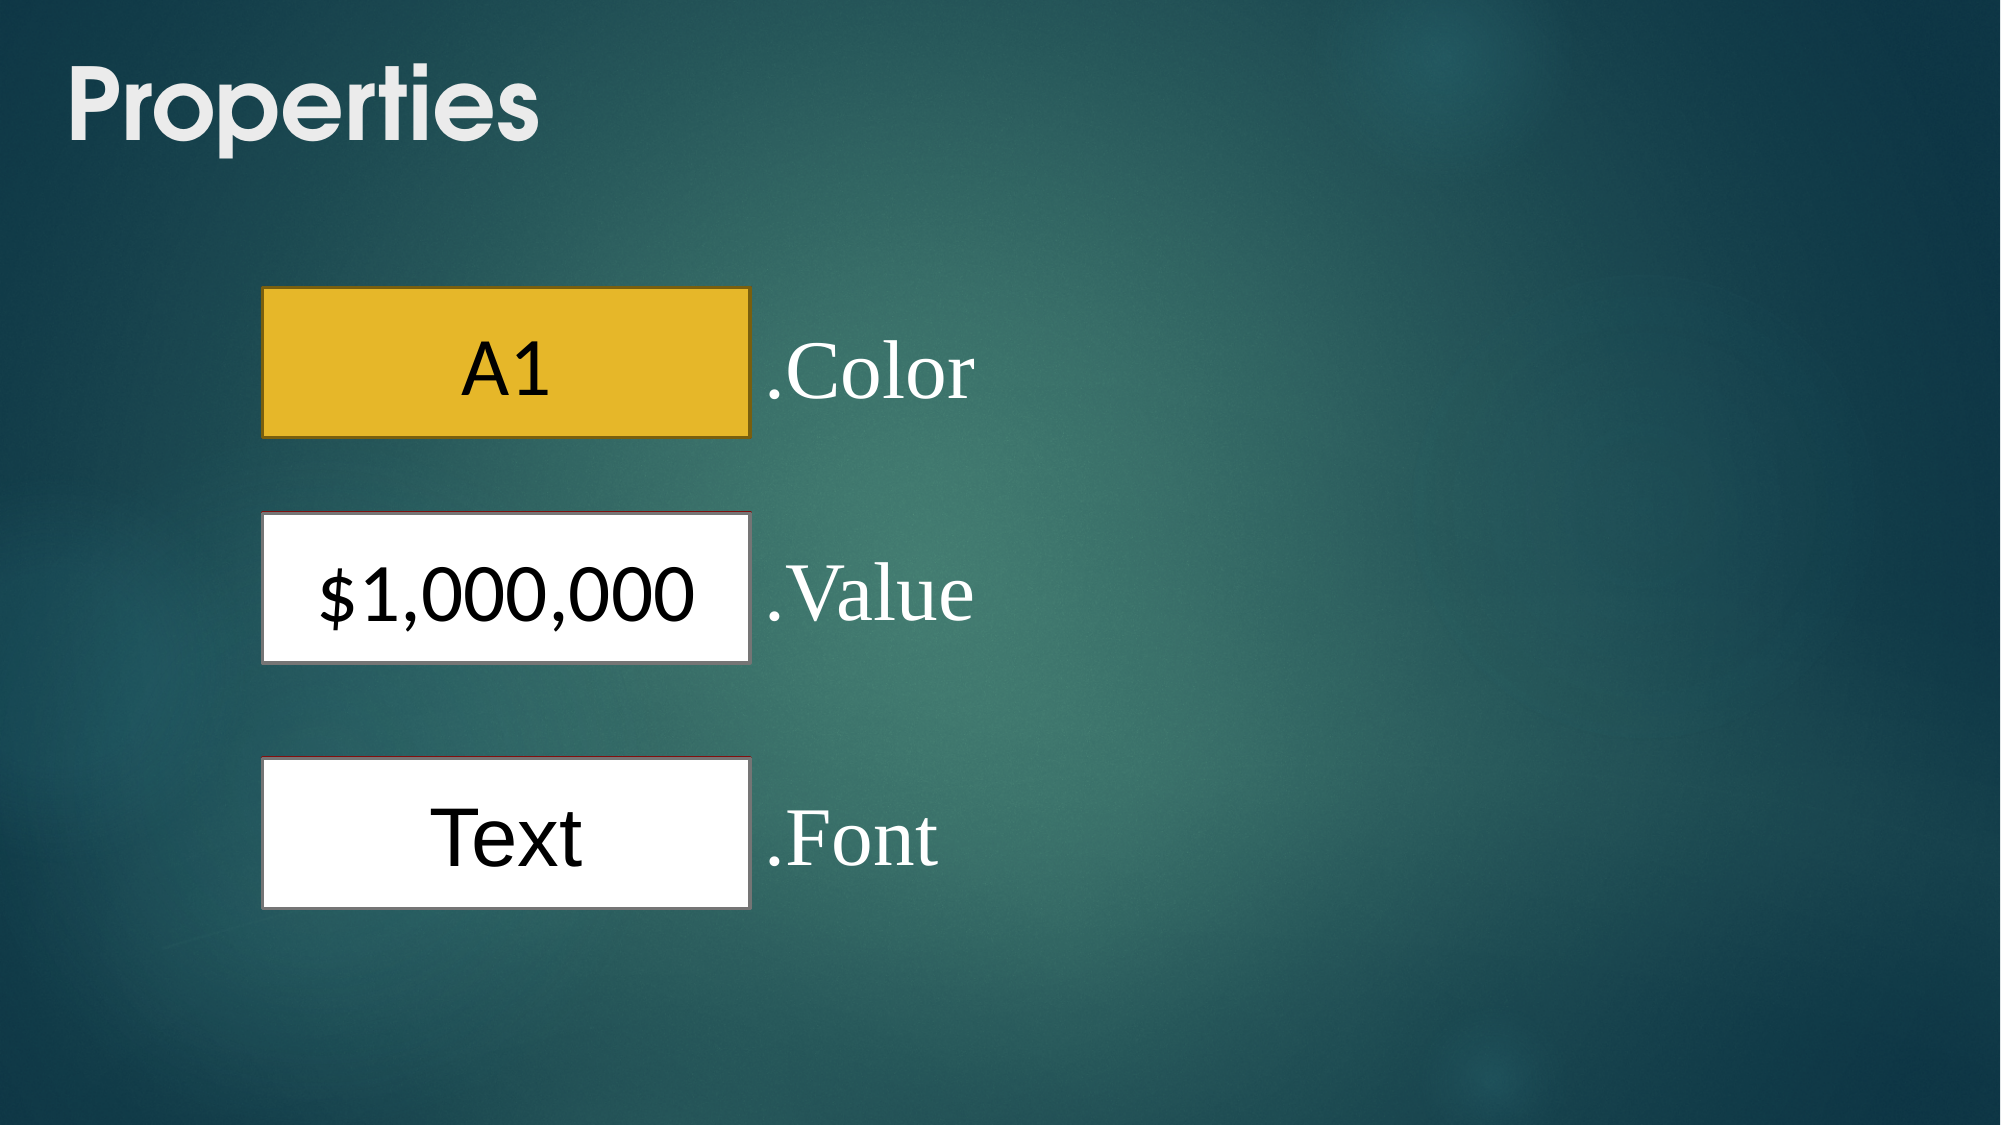

Properties
A1
A1
.Color
$100
$1,000,000
.Value
Text
Text
.Font